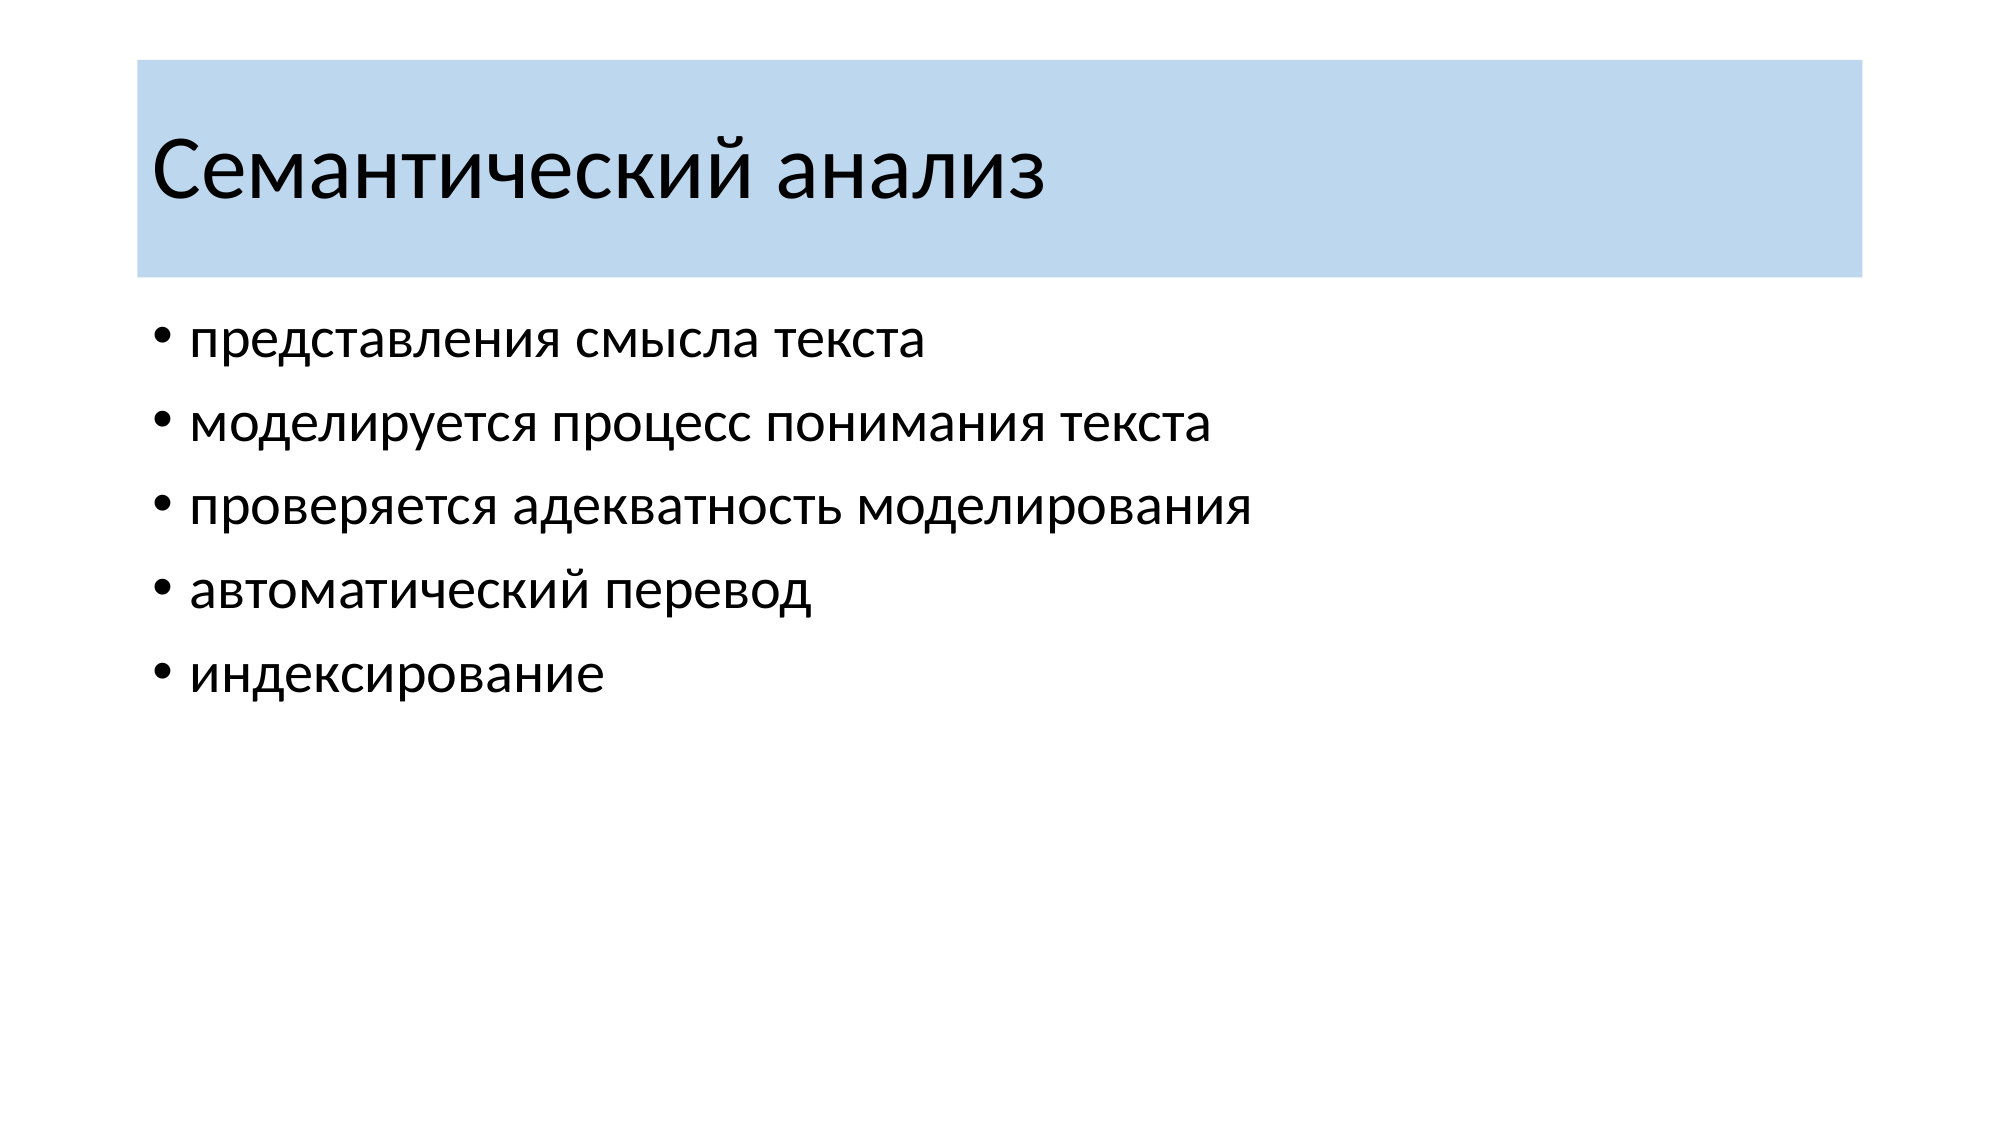

# Семантический анализ
представления смысла текста
моделируется процесс понимания текста
проверяется адекватность моделирования
автоматический перевод
индексирование